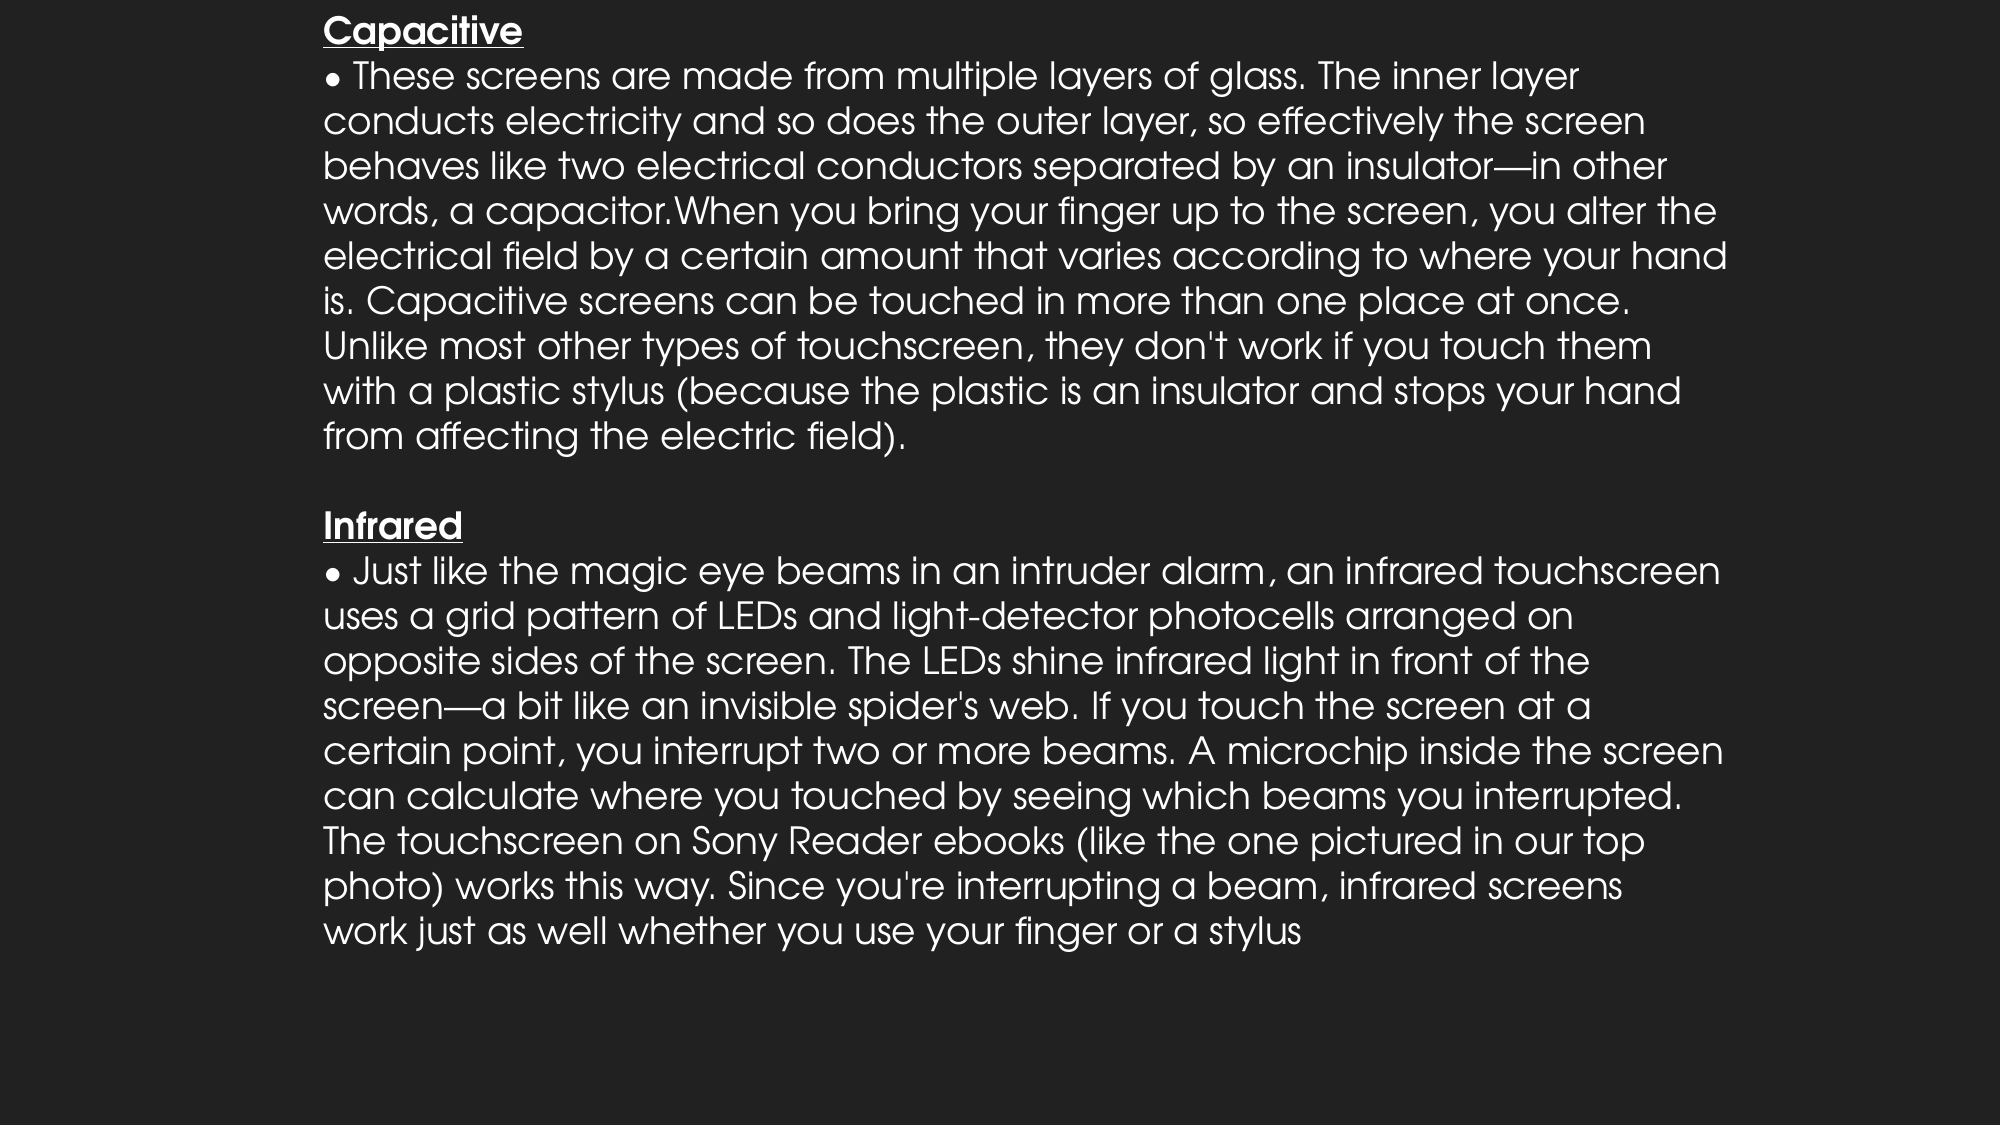

Capacitive
• These screens are made from multiple layers of glass. The inner layer
conducts electricity and so does the outer layer, so effectively the screen
behaves like two electrical conductors separated by an insulator—in other
words, a capacitor.When you bring your finger up to the screen, you alter the
electrical field by a certain amount that varies according to where your hand
is. Capacitive screens can be touched in more than one place at once.
Unlike most other types of touchscreen, they don't work if you touch them
with a plastic stylus (because the plastic is an insulator and stops your hand
from affecting the electric field).

Infrared
• Just like the magic eye beams in an intruder alarm, an infrared touchscreen
uses a grid pattern of LEDs and light-detector photocells arranged on
opposite sides of the screen. The LEDs shine infrared light in front of the
screen—a bit like an invisible spider's web. If you touch the screen at a
certain point, you interrupt two or more beams. A microchip inside the screen
can calculate where you touched by seeing which beams you interrupted.
The touchscreen on Sony Reader ebooks (like the one pictured in our top
photo) works this way. Since you're interrupting a beam, infrared screens
work just as well whether you use your finger or a stylus